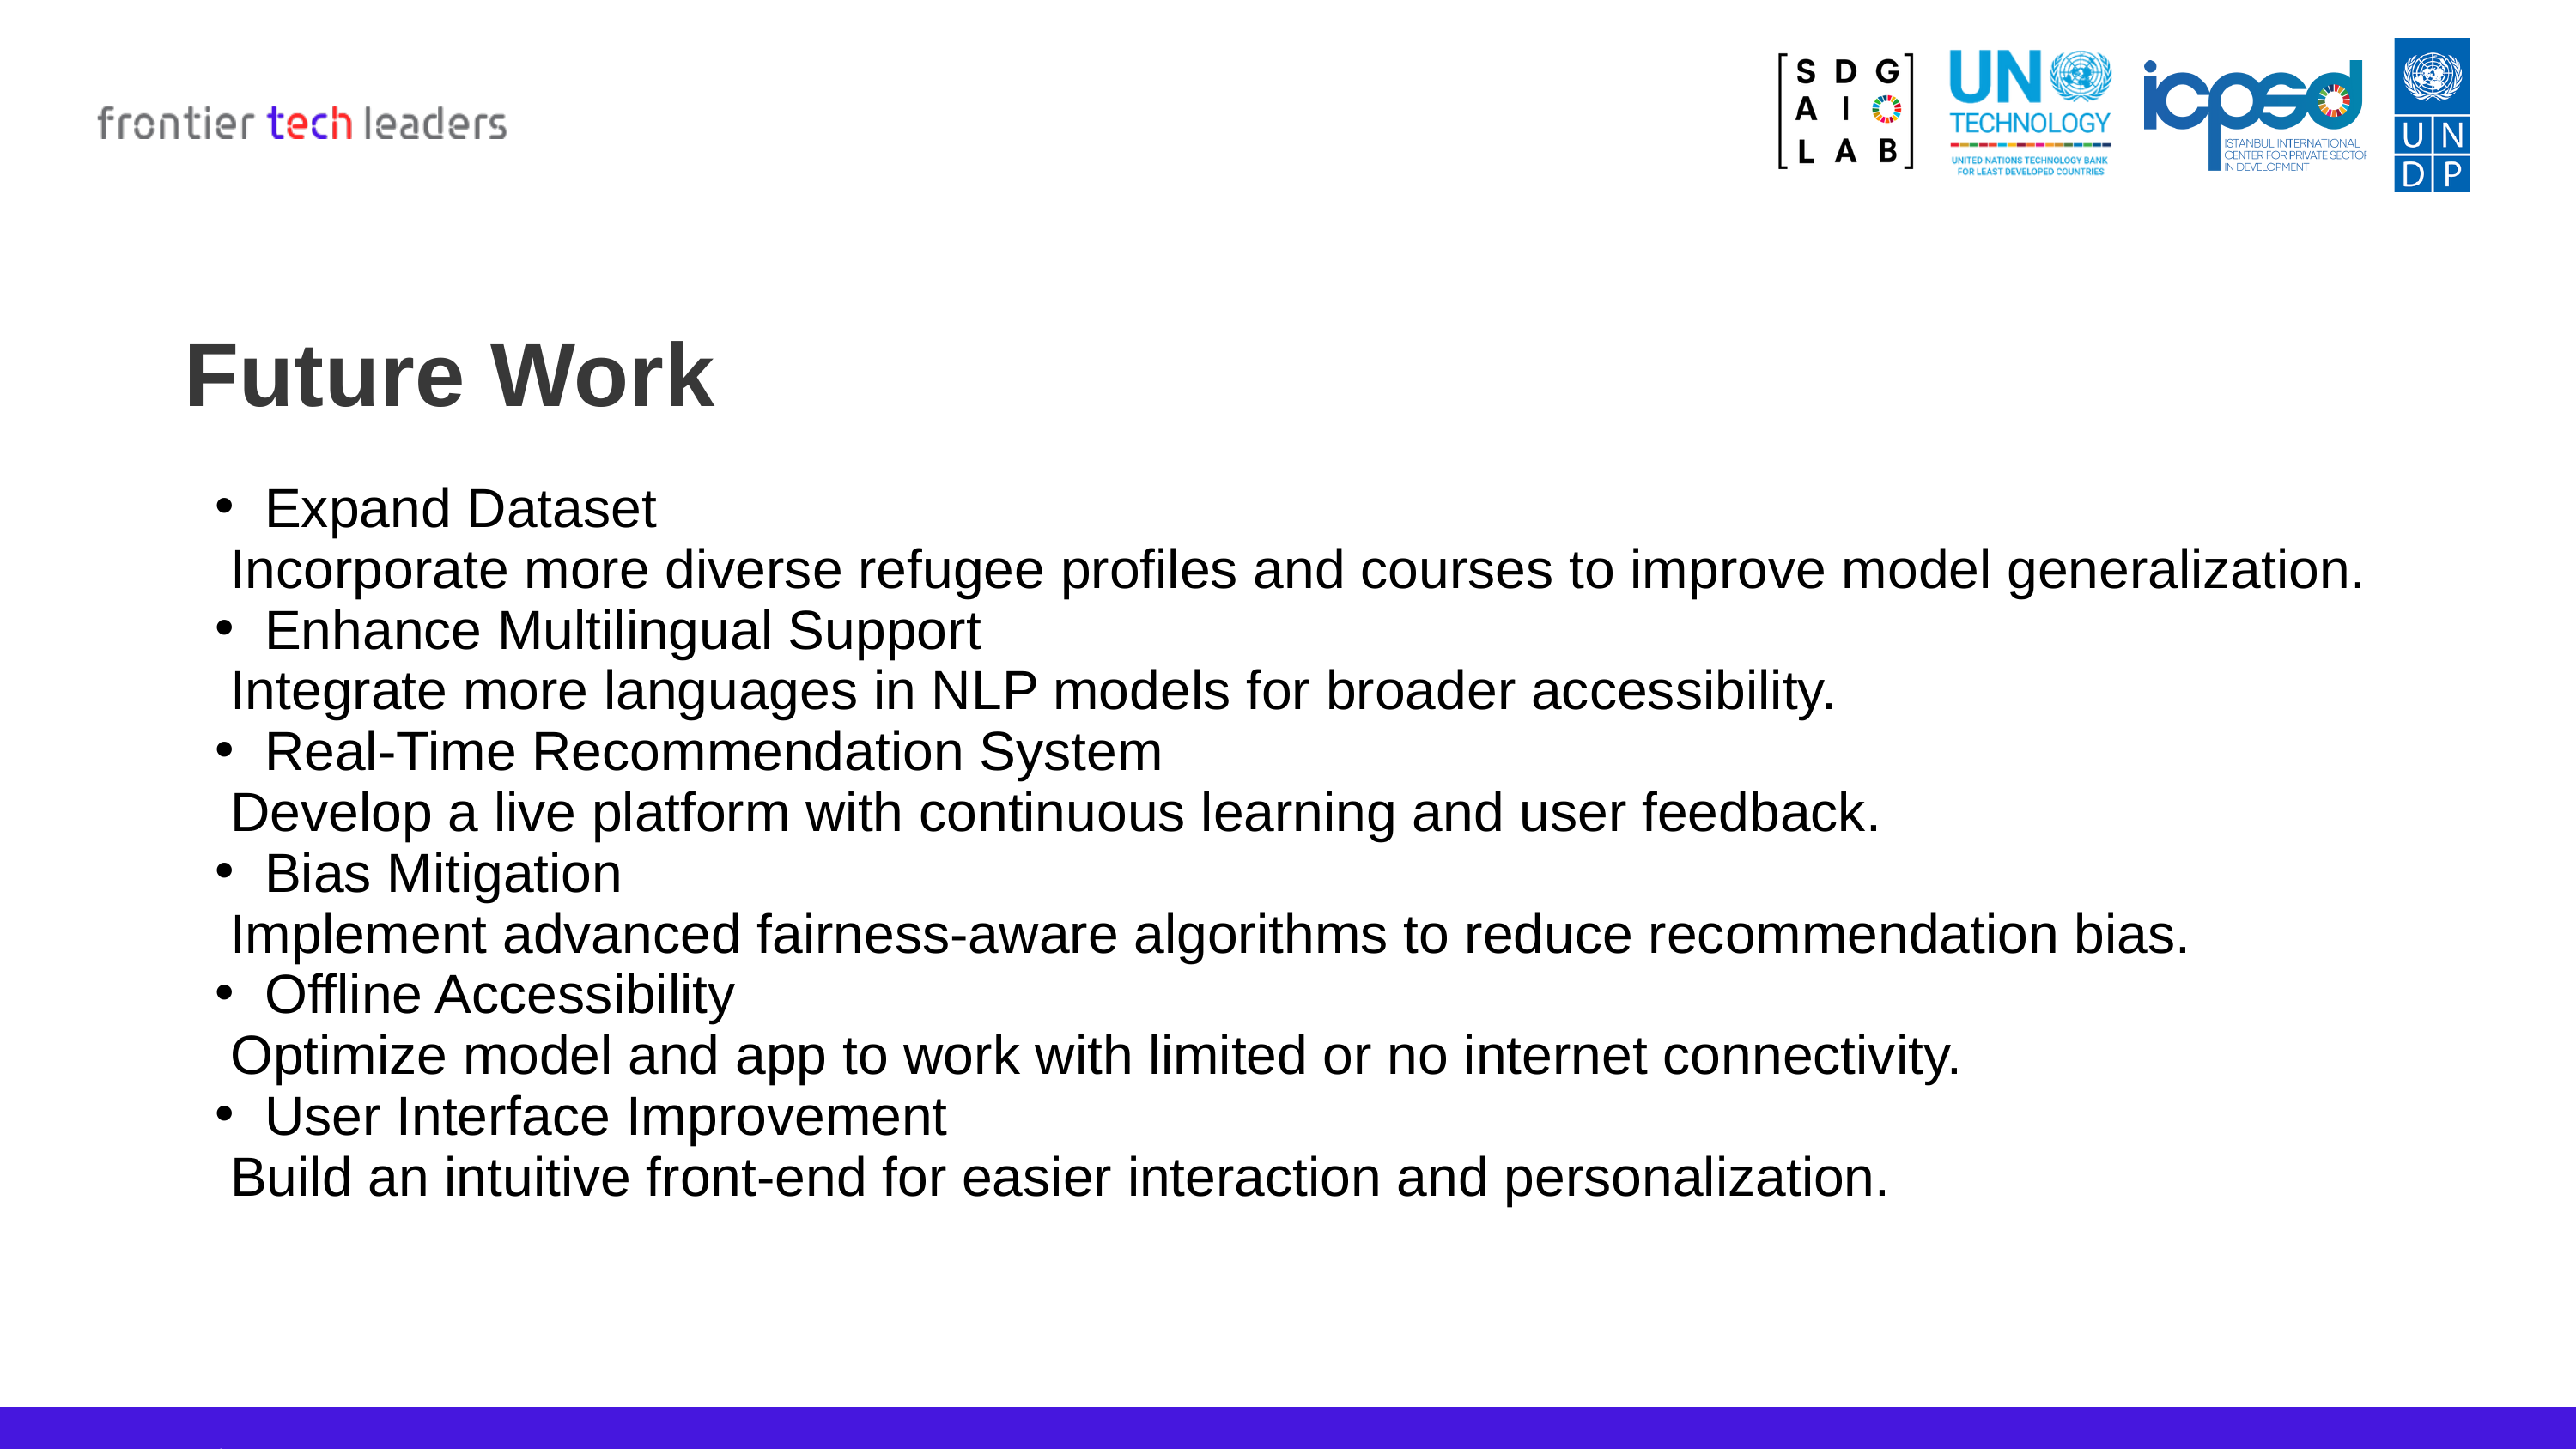

Future Work
Expand Dataset
 Incorporate more diverse refugee profiles and courses to improve model generalization.
Enhance Multilingual Support
 Integrate more languages in NLP models for broader accessibility.
Real-Time Recommendation System
 Develop a live platform with continuous learning and user feedback.
Bias Mitigation
 Implement advanced fairness-aware algorithms to reduce recommendation bias.
Offline Accessibility
 Optimize model and app to work with limited or no internet connectivity.
User Interface Improvement
 Build an intuitive front-end for easier interaction and personalization.

Lorem ipsum